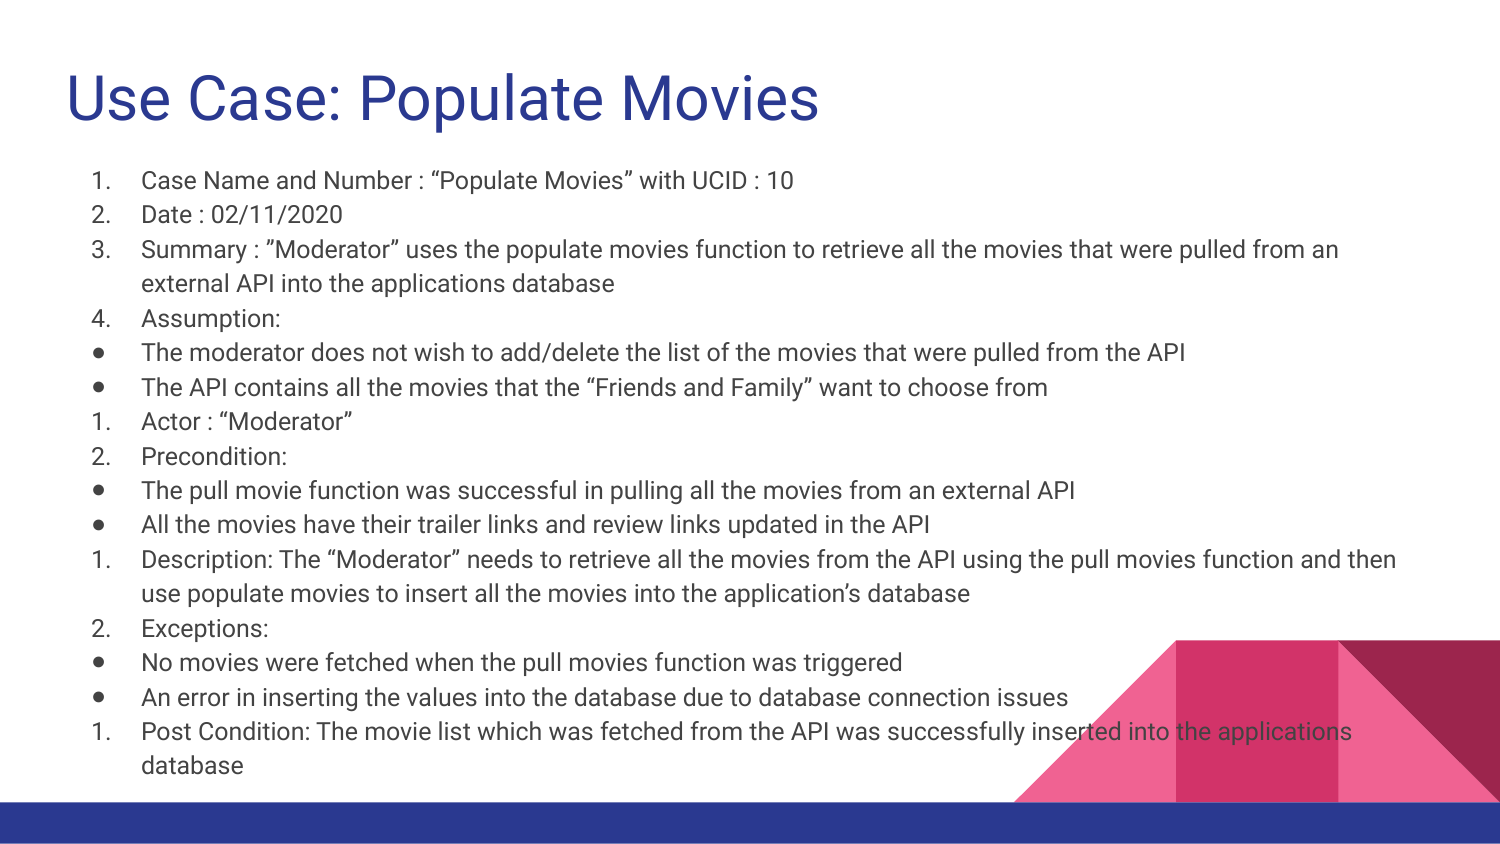

# Use Case: Populate Movies
Case Name and Number : “Populate Movies” with UCID : 10
Date : 02/11/2020
Summary : ”Moderator” uses the populate movies function to retrieve all the movies that were pulled from an external API into the applications database
Assumption:
The moderator does not wish to add/delete the list of the movies that were pulled from the API
The API contains all the movies that the “Friends and Family” want to choose from
Actor : “Moderator”
Precondition:
The pull movie function was successful in pulling all the movies from an external API
All the movies have their trailer links and review links updated in the API
Description: The “Moderator” needs to retrieve all the movies from the API using the pull movies function and then use populate movies to insert all the movies into the application’s database
Exceptions:
No movies were fetched when the pull movies function was triggered
An error in inserting the values into the database due to database connection issues
Post Condition: The movie list which was fetched from the API was successfully inserted into the applications database